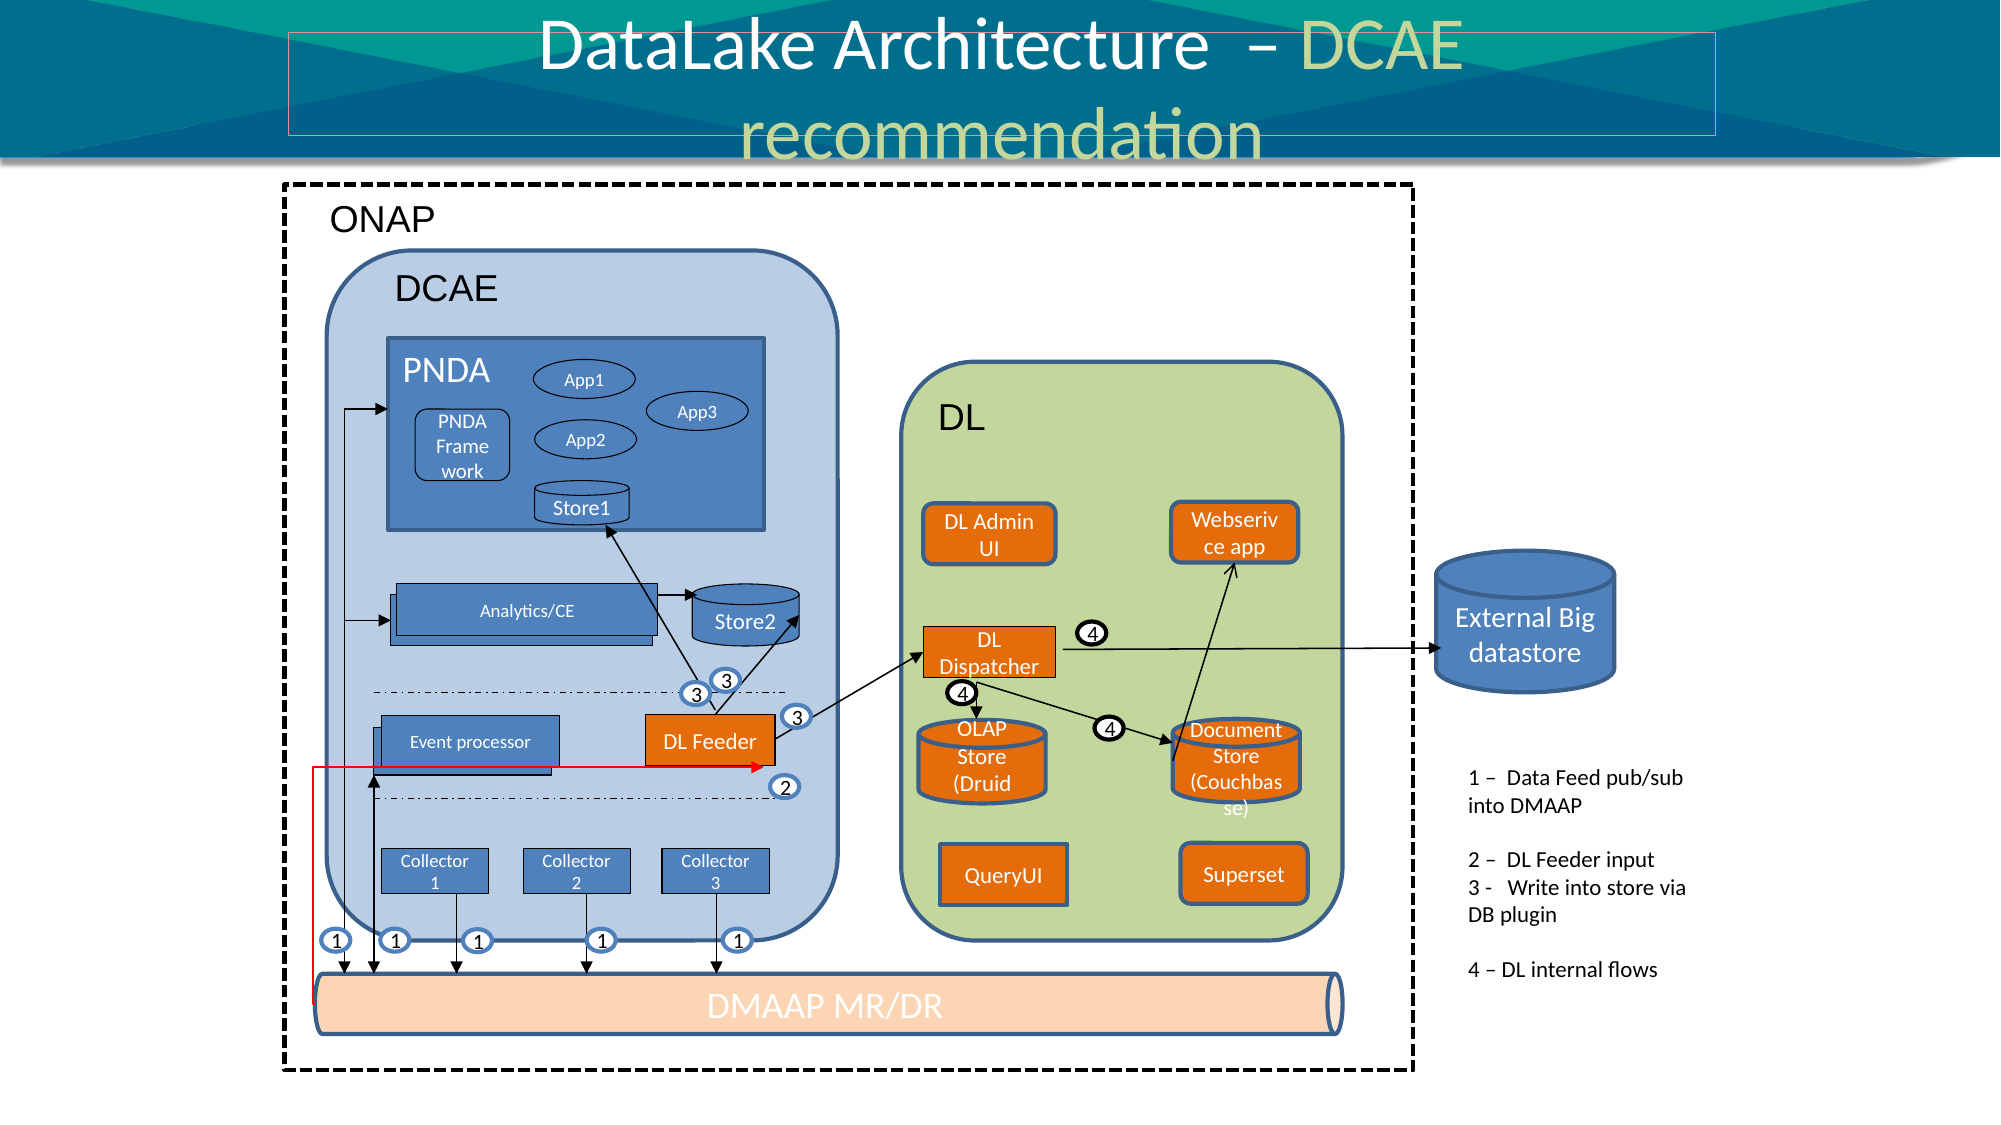

# DataLake Architecture  – DCAE recommendation

ONAP

DCAE
PNDA
App1

DL
App3
PNDA Framework
App2
Store1
DMAAP MR/DR
Webserivce app
DL Admin UI
External Big datastore
Analytics/CE
Store2
Event processor
4
DL Dispatcher
3
4
3
3
DL Feeder
Event processor
4
Document Store (Couchbasse)
OLAP Store
(Druid

Collectors

1 –  Data Feed pub/sub into DMAAP

2 –  DL Feeder input
3 -   Write into store via DB plugin

4 – DL internal flows
2
Superset
QueryUI
Collector1
Collector2
Collector3
1
1
1
1
1